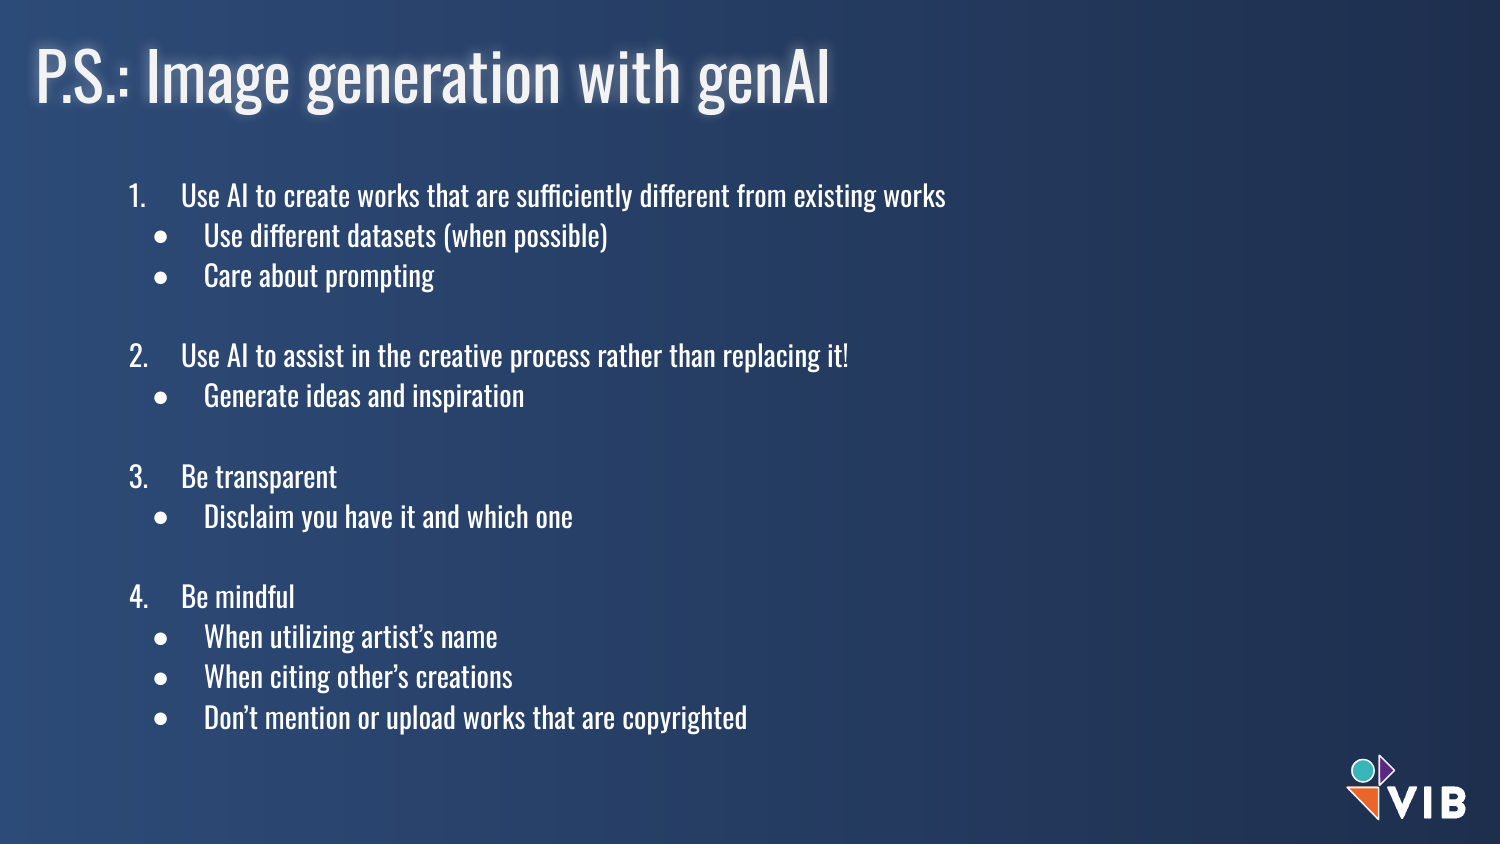

P.S.: Image generation with genAI
Use AI to create works that are sufficiently different from existing works
Use different datasets (when possible)
Care about prompting
Use AI to assist in the creative process rather than replacing it!
Generate ideas and inspiration
Be transparent
Disclaim you have it and which one
Be mindful
When utilizing artist’s name
When citing other’s creations
Don’t mention or upload works that are copyrighted